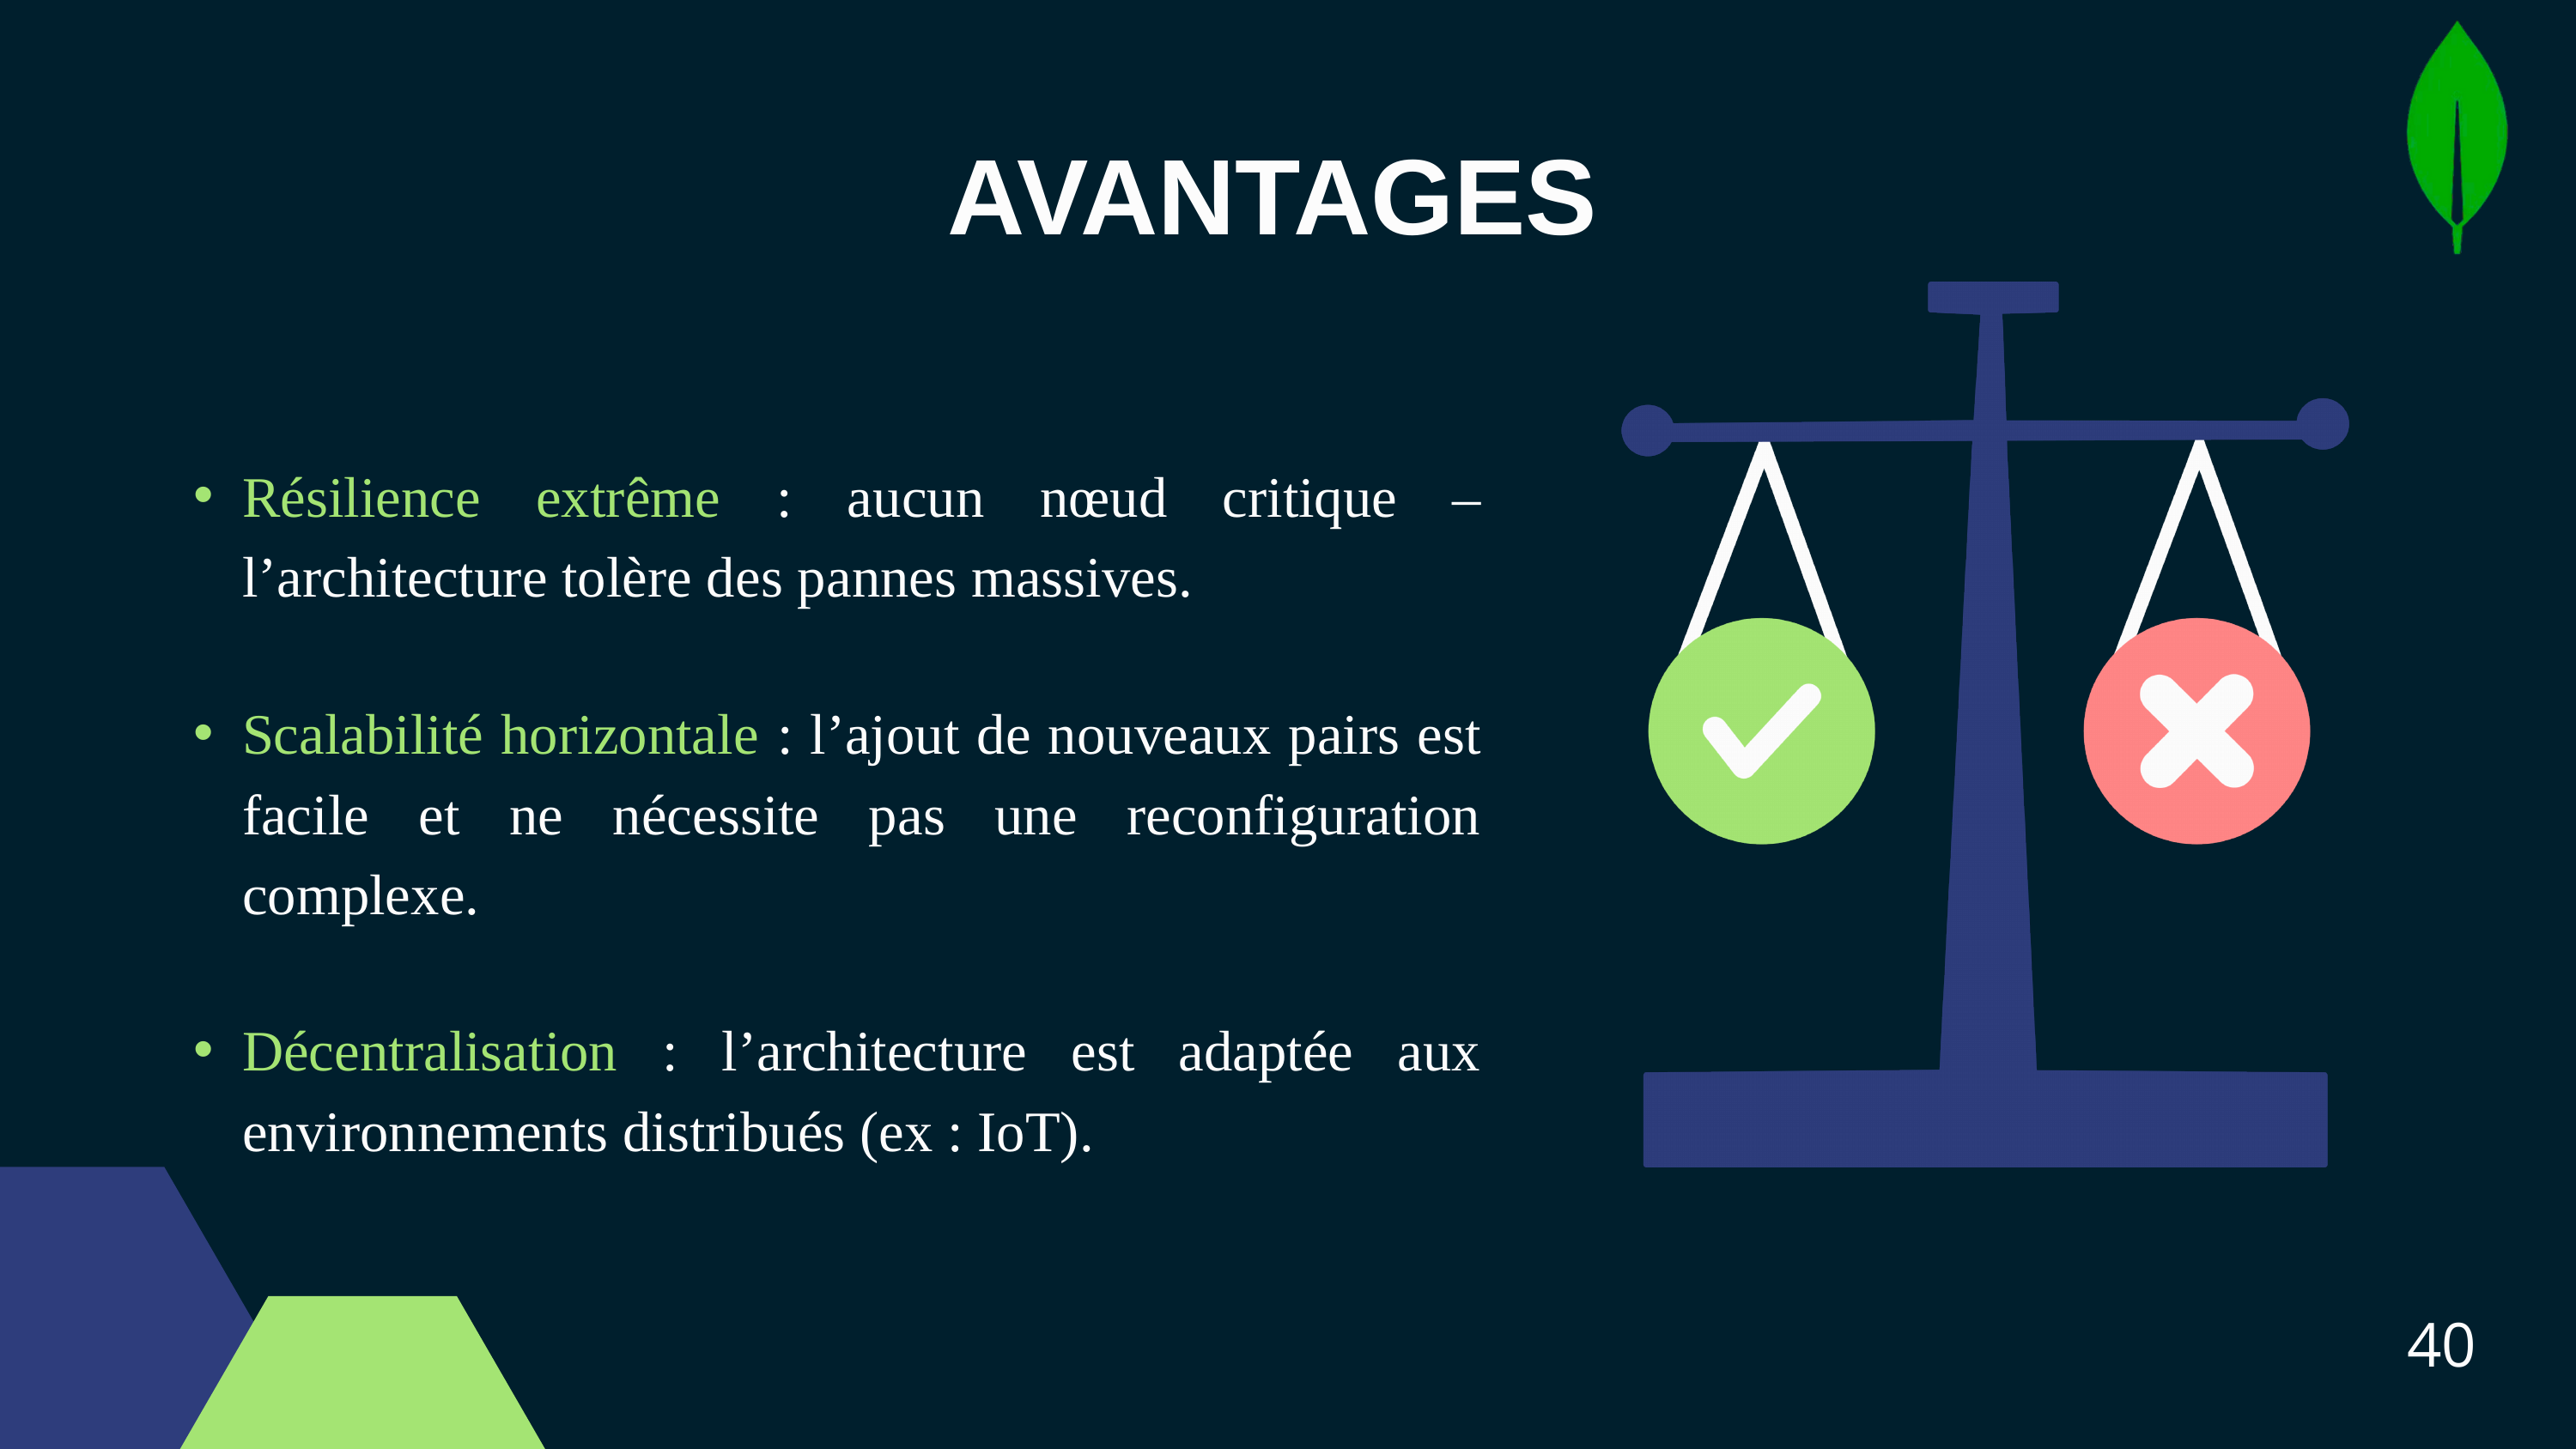

AVANTAGES

Résilience extrême : aucun nœud critique – l’architecture tolère des pannes massives.
Scalabilité horizontale : l’ajout de nouveaux pairs est facile et ne nécessite pas une reconfiguration complexe.
Décentralisation : l’architecture est adaptée aux environnements distribués (ex : IoT).

40